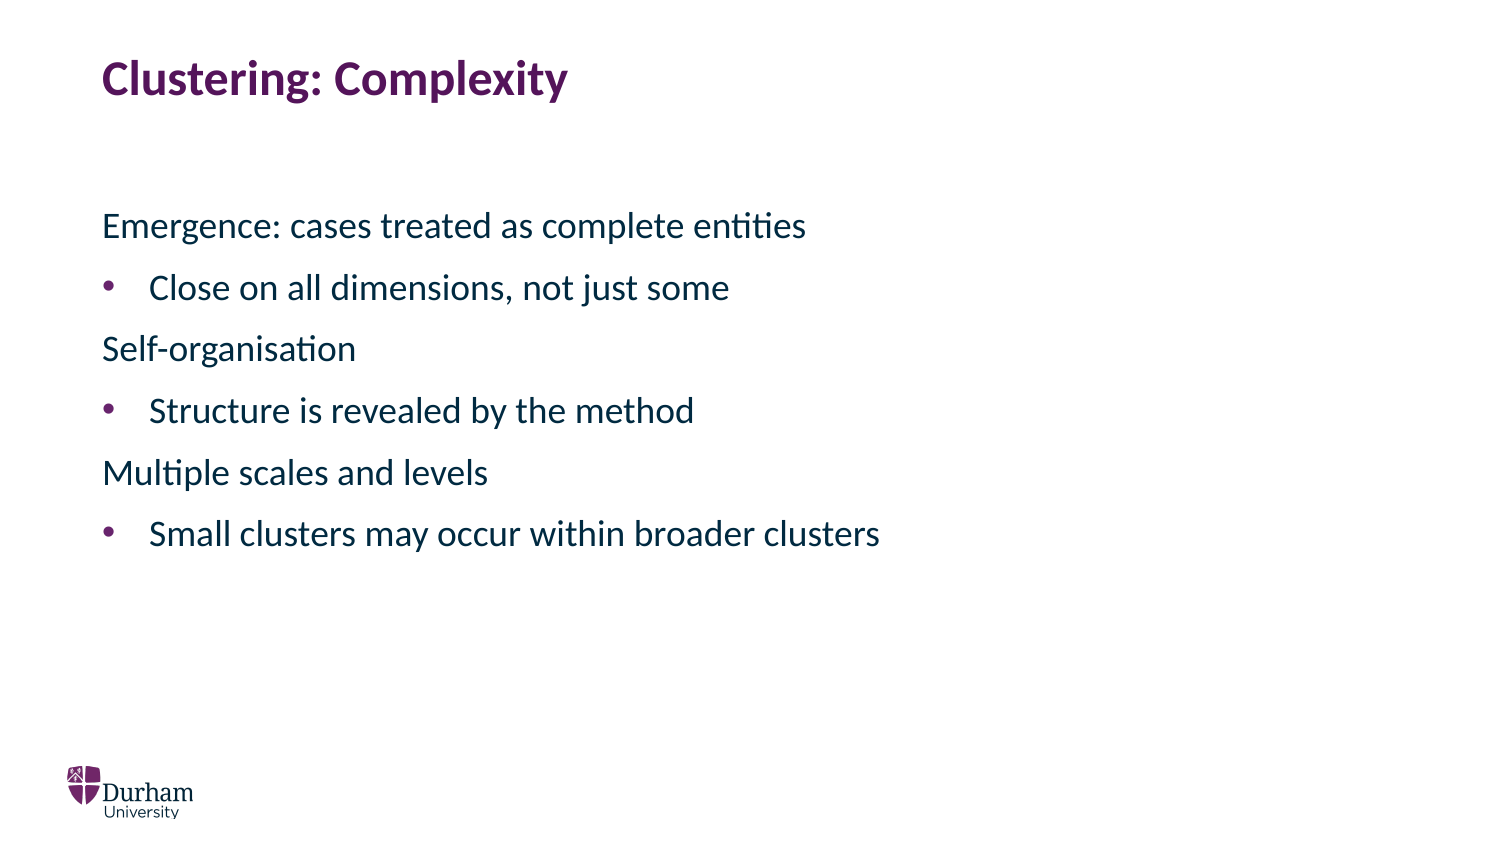

# Clustering: Complexity
Emergence: cases treated as complete entities
Close on all dimensions, not just some
Self-organisation
Structure is revealed by the method
Multiple scales and levels
Small clusters may occur within broader clusters